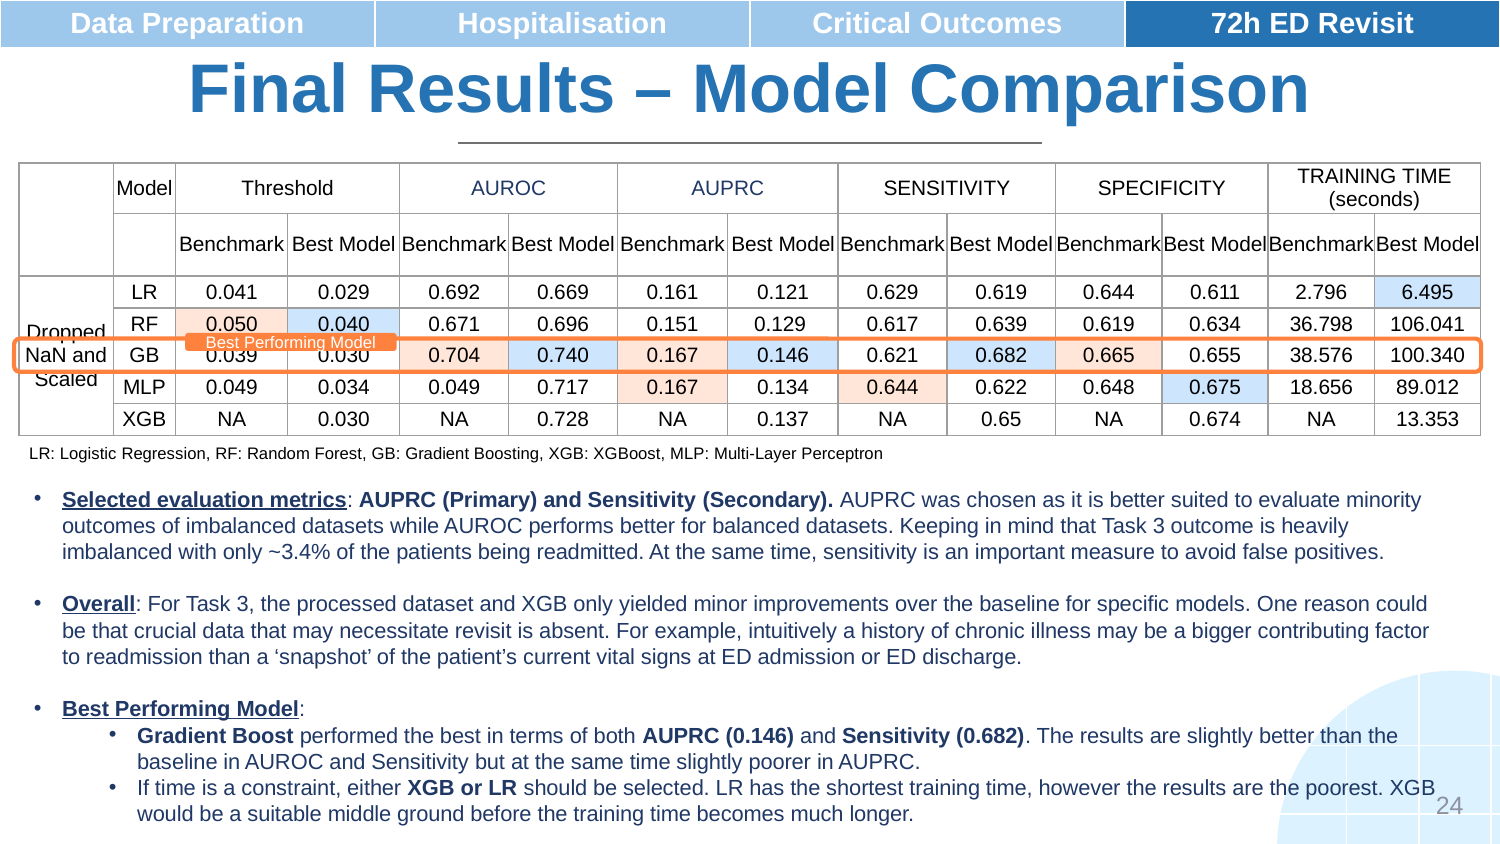

| Data Preparation | Hospitalisation | Critical Outcomes | 72h ED Revisit |
| --- | --- | --- | --- |
# Final Results – Model Comparison
|  | Model | Threshold |  | AUROC |  | AUPRC |  | SENSITIVITY |  | SPECIFICITY |  | TRAINING TIME (seconds) |  |
| --- | --- | --- | --- | --- | --- | --- | --- | --- | --- | --- | --- | --- | --- |
|  |  | Benchmark | Best Model | Benchmark | Best Model | Benchmark | Best Model | Benchmark | Best Model | Benchmark | Best Model | Benchmark | Best Model |
| Dropped NaN and Scaled | LR | 0.041 | 0.029 | 0.692 | 0.669 | 0.161 | 0.121 | 0.629 | 0.619 | 0.644 | 0.611 | 2.796 | 6.495 |
|  | RF | 0.050 | 0.040 | 0.671 | 0.696 | 0.151 | 0.129 | 0.617 | 0.639 | 0.619 | 0.634 | 36.798 | 106.041 |
|  | GB | 0.039 | 0.030 | 0.704 | 0.740 | 0.167 | 0.146 | 0.621 | 0.682 | 0.665 | 0.655 | 38.576 | 100.340 |
|  | MLP | 0.049 | 0.034 | 0.049 | 0.717 | 0.167 | 0.134 | 0.644 | 0.622 | 0.648 | 0.675 | 18.656 | 89.012 |
|  | XGB | NA | 0.030 | NA | 0.728 | NA | 0.137 | NA | 0.65 | NA | 0.674 | NA | 13.353 |

Best Performing Model

LR: Logistic Regression, RF: Random Forest, GB: Gradient Boosting, XGB: XGBoost, MLP: Multi-Layer Perceptron
Selected evaluation metrics: AUPRC (Primary) and Sensitivity (Secondary). AUPRC was chosen as it is better suited to evaluate minority outcomes of imbalanced datasets while AUROC performs better for balanced datasets. Keeping in mind that Task 3 outcome is heavily imbalanced with only ~3.4% of the patients being readmitted. At the same time, sensitivity is an important measure to avoid false positives.

Overall: For Task 3, the processed dataset and XGB only yielded minor improvements over the baseline for specific models. One reason could be that crucial data that may necessitate revisit is absent. For example, intuitively a history of chronic illness may be a bigger contributing factor to readmission than a ‘snapshot’ of the patient’s current vital signs at ED admission or ED discharge.

Best Performing Model:
Gradient Boost performed the best in terms of both AUPRC (0.146) and Sensitivity (0.682). The results are slightly better than the baseline in AUROC and Sensitivity but at the same time slightly poorer in AUPRC.
If time is a constraint, either XGB or LR should be selected. LR has the shortest training time, however the results are the poorest. XGB would be a suitable middle ground before the training time becomes much longer.
24